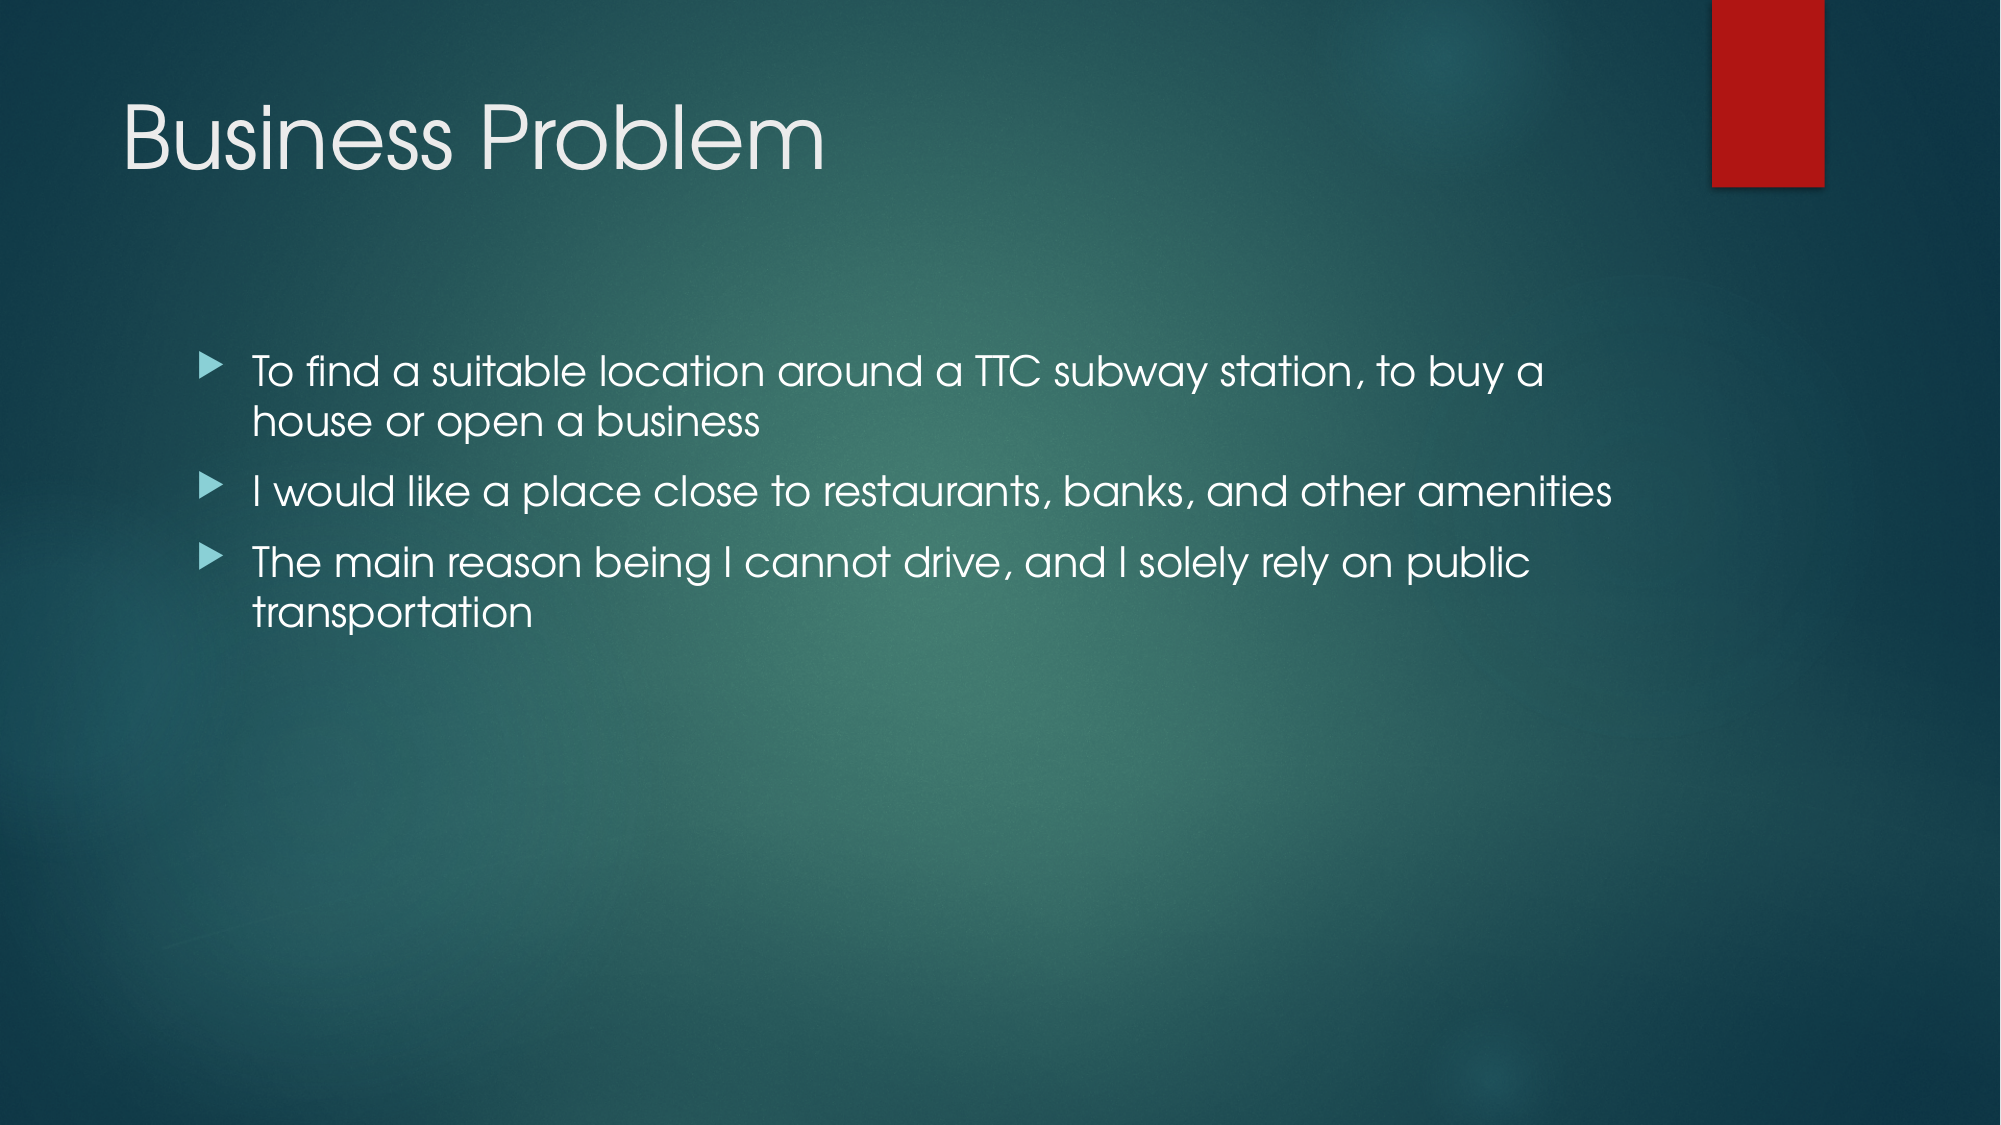

# Business Problem
To find a suitable location around a TTC subway station, to buy a house or open a business
I would like a place close to restaurants, banks, and other amenities
The main reason being I cannot drive, and I solely rely on public transportation